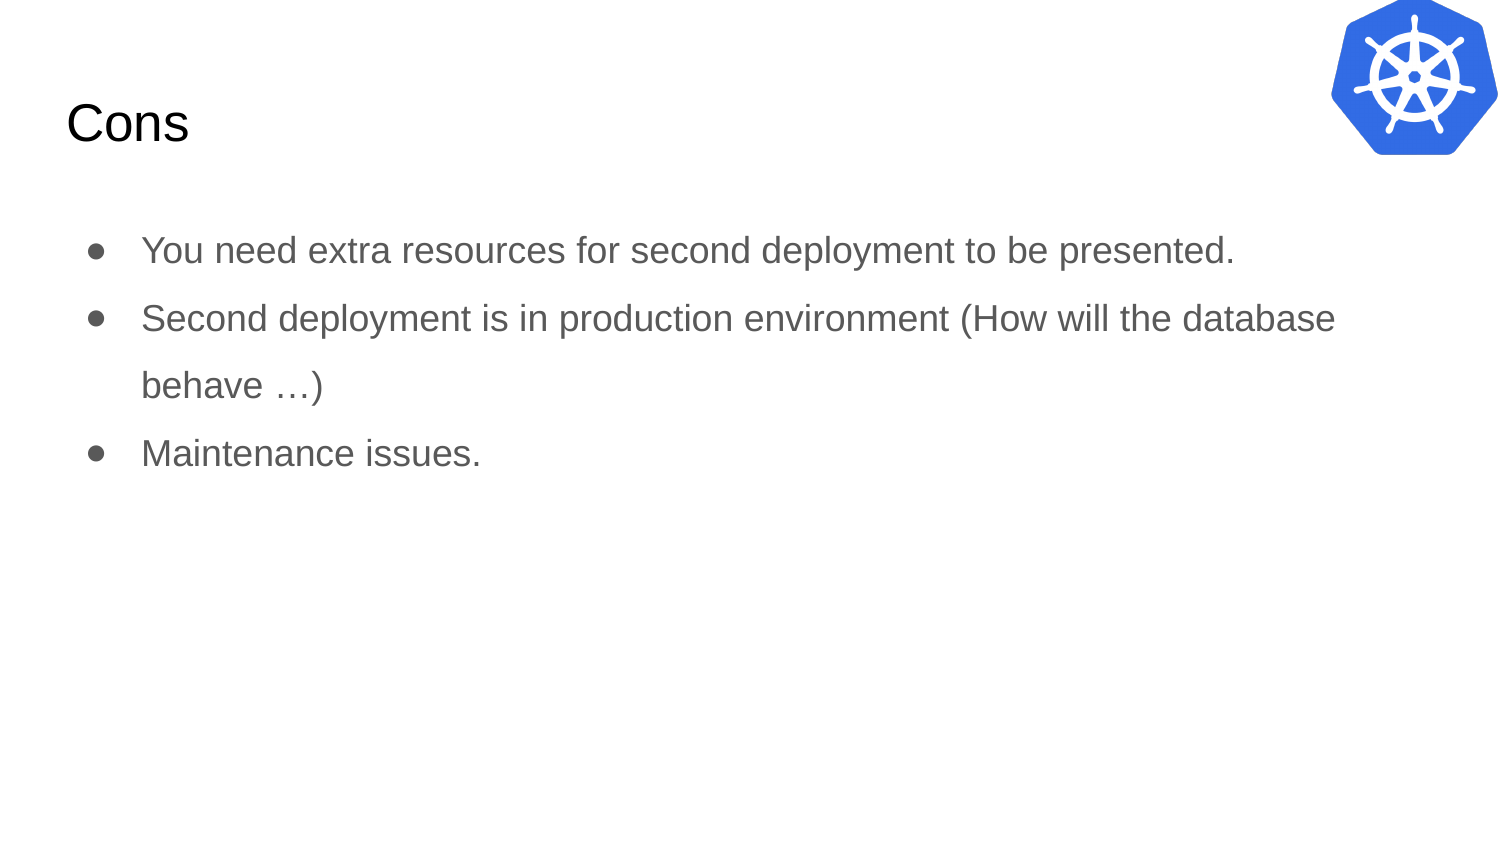

# Cons
You need extra resources for second deployment to be presented.
Second deployment is in production environment (How will the database behave …)
Maintenance issues.